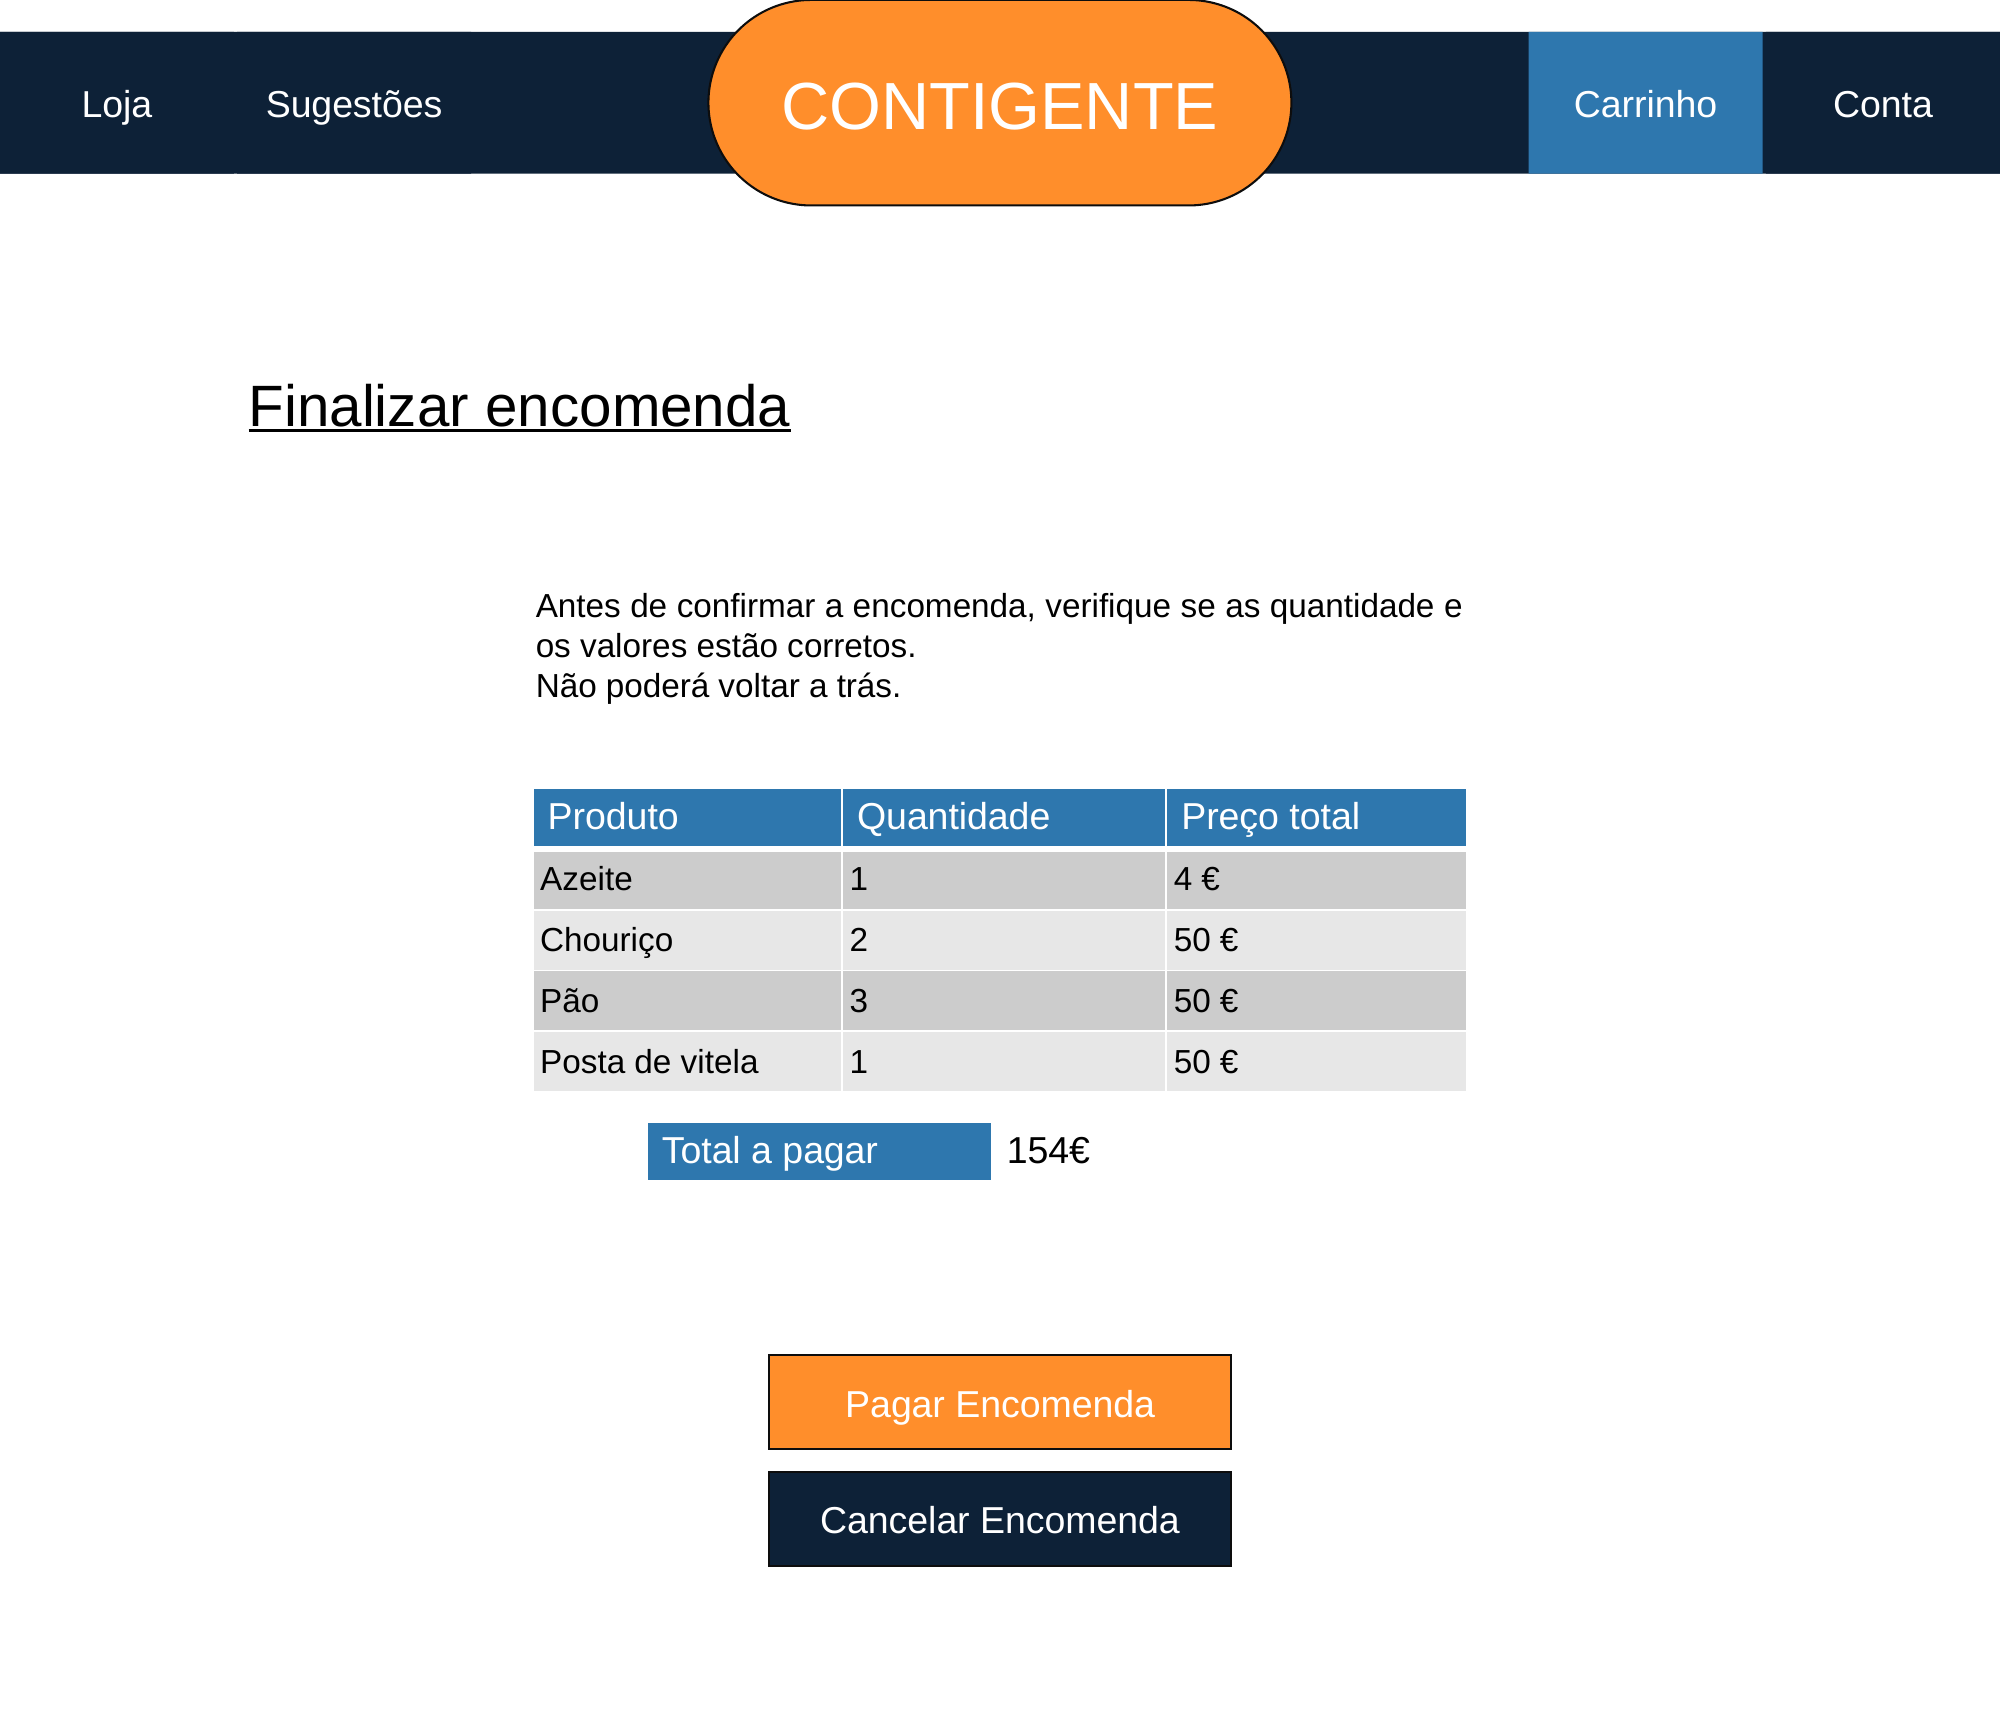

CONTIGENTE
Loja
Sugestões
Carrinho
Conta

Finalizar encomenda
Antes de confirmar a encomenda, verifique se as quantidade e os valores estão corretos.
Não poderá voltar a trás.
| Produto | Quantidade | Preço total |
| --- | --- | --- |
| Azeite | 1 | 4 € |
| Chouriço | 2 | 50 € |
| Pão | 3 | 50 € |
| Posta de vitela | 1 | 50 € |
| Total a pagar | 154€ |
| --- | --- |
Pagar Encomenda
Cancelar Encomenda